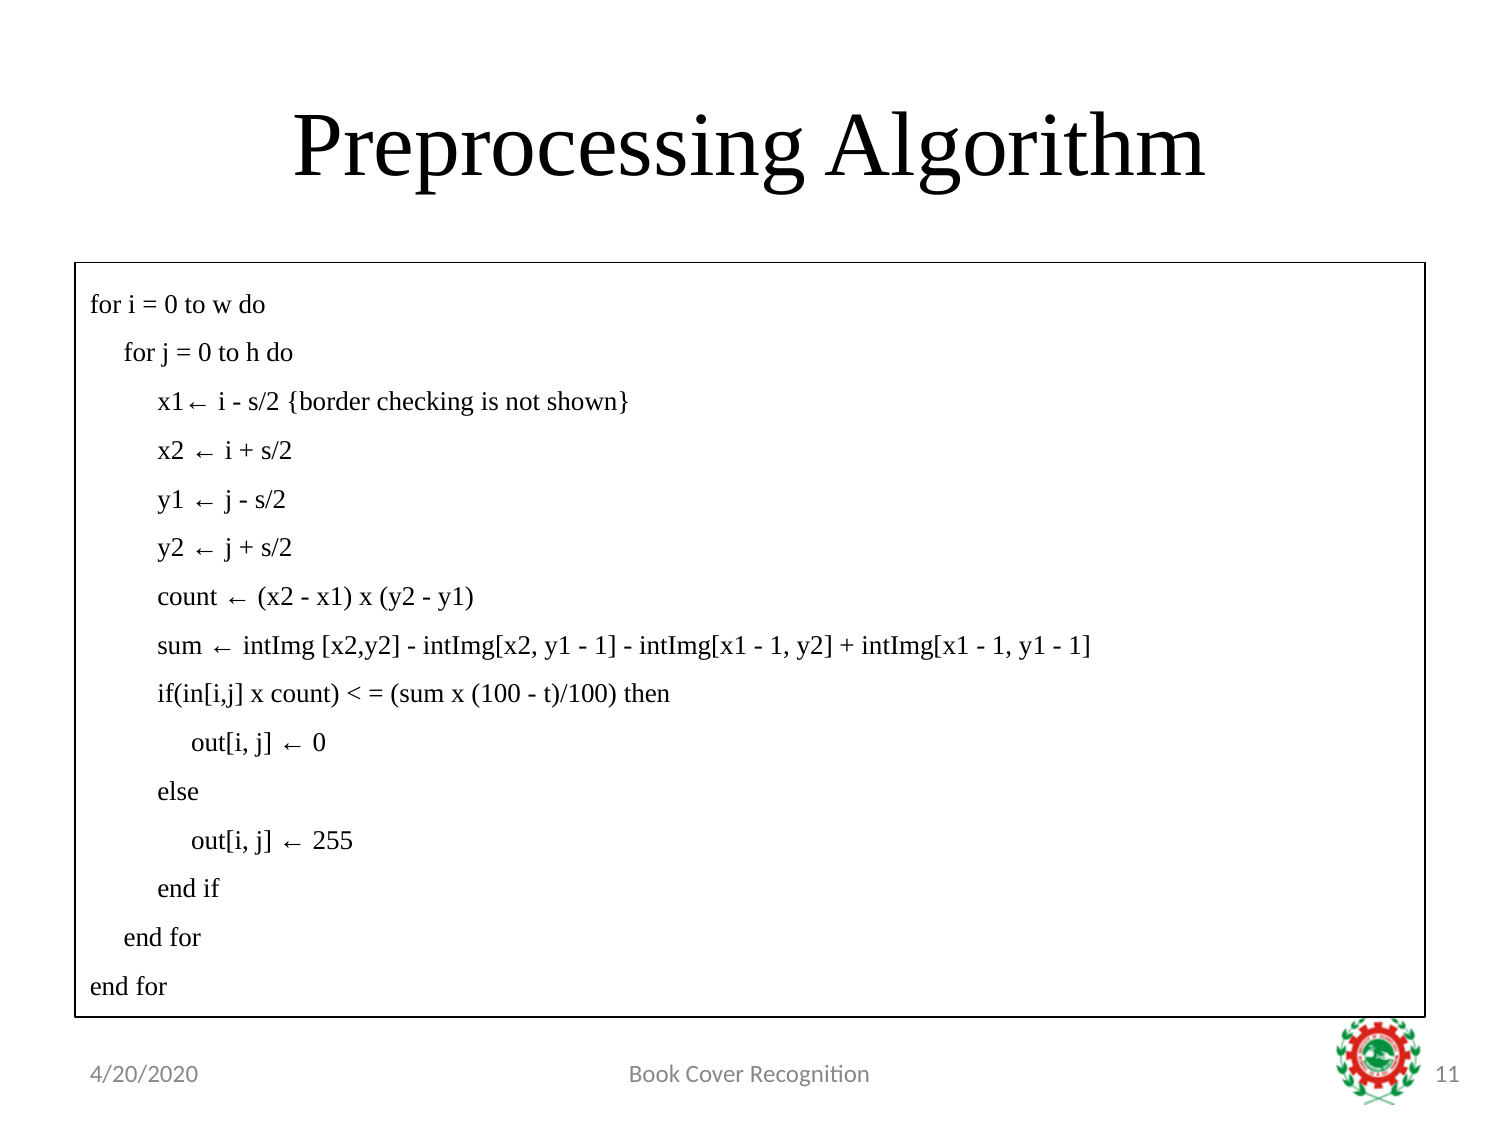

Preprocessing Algorithm
for i = 0 to w do
     for j = 0 to h do
          x1← i - s/2 {border checking is not shown}
          x2 ← i + s/2
          y1 ← j - s/2
          y2 ← j + s/2
          count ← (x2 - x1) x (y2 - y1)
          sum ← intImg [x2,y2] - intImg[x2, y1 - 1] - intImg[x1 - 1, y2] + intImg[x1 - 1, y1 - 1]
          if(in[i,j] x count) < = (sum x (100 - t)/100) then
               out[i, j] ← 0
          else
               out[i, j] ← 255
          end if
     end for
end for

4/20/2020
Book Cover Recognition
11